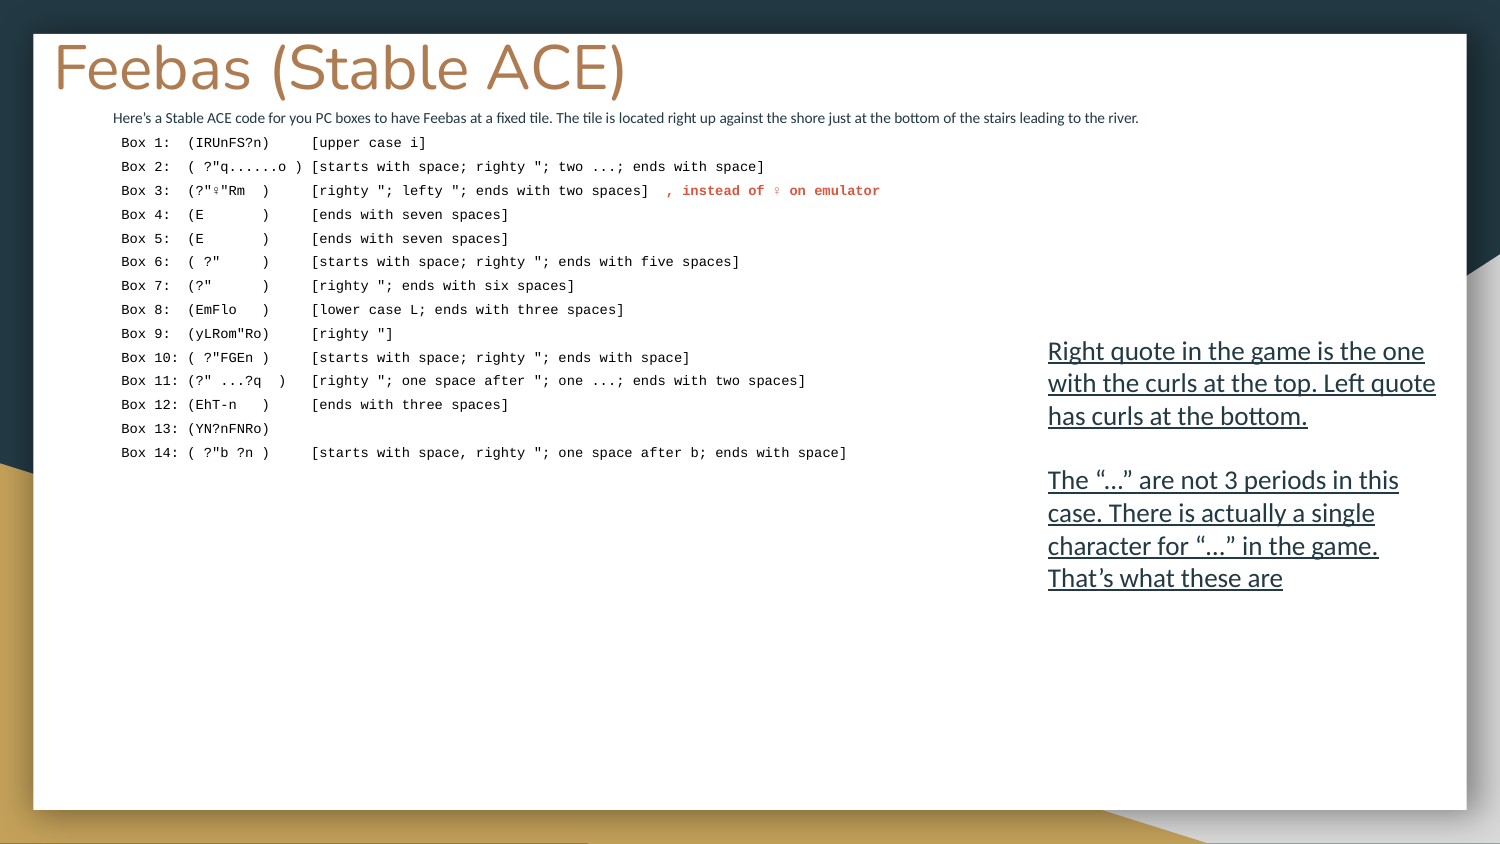

# Feebas (Stable ACE)
Here’s a Stable ACE code for you PC boxes to have Feebas at a fixed tile. The tile is located right up against the shore just at the bottom of the stairs leading to the river.
 Box 1:  (IRUnFS?n)     [upper case i]
 Box 2:  ( ?"q......o ) [starts with space; righty "; two ...; ends with space]
 Box 3:  (?"♀"Rm  )     [righty "; lefty "; ends with two spaces]  , instead of ♀ on emulator
 Box 4:  (E       )     [ends with seven spaces]
 Box 5:  (E       )     [ends with seven spaces]
 Box 6:  ( ?"     )     [starts with space; righty "; ends with five spaces]
 Box 7:  (?"      )     [righty "; ends with six spaces]
 Box 8:  (EmFlo   )     [lower case L; ends with three spaces]
 Box 9:  (yLRom"Ro)     [righty "]
 Box 10: ( ?"FGEn )     [starts with space; righty "; ends with space]
 Box 11: (?" ...?q  )   [righty "; one space after "; one ...; ends with two spaces]
 Box 12: (EhT-n   )     [ends with three spaces]
 Box 13: (YN?nFNRo)
 Box 14: ( ?"b ?n )     [starts with space, righty "; one space after b; ends with space]

Right quote in the game is the one with the curls at the top. Left quote has curls at the bottom.

The “...” are not 3 periods in this case. There is actually a single character for “…” in the game. That’s what these are